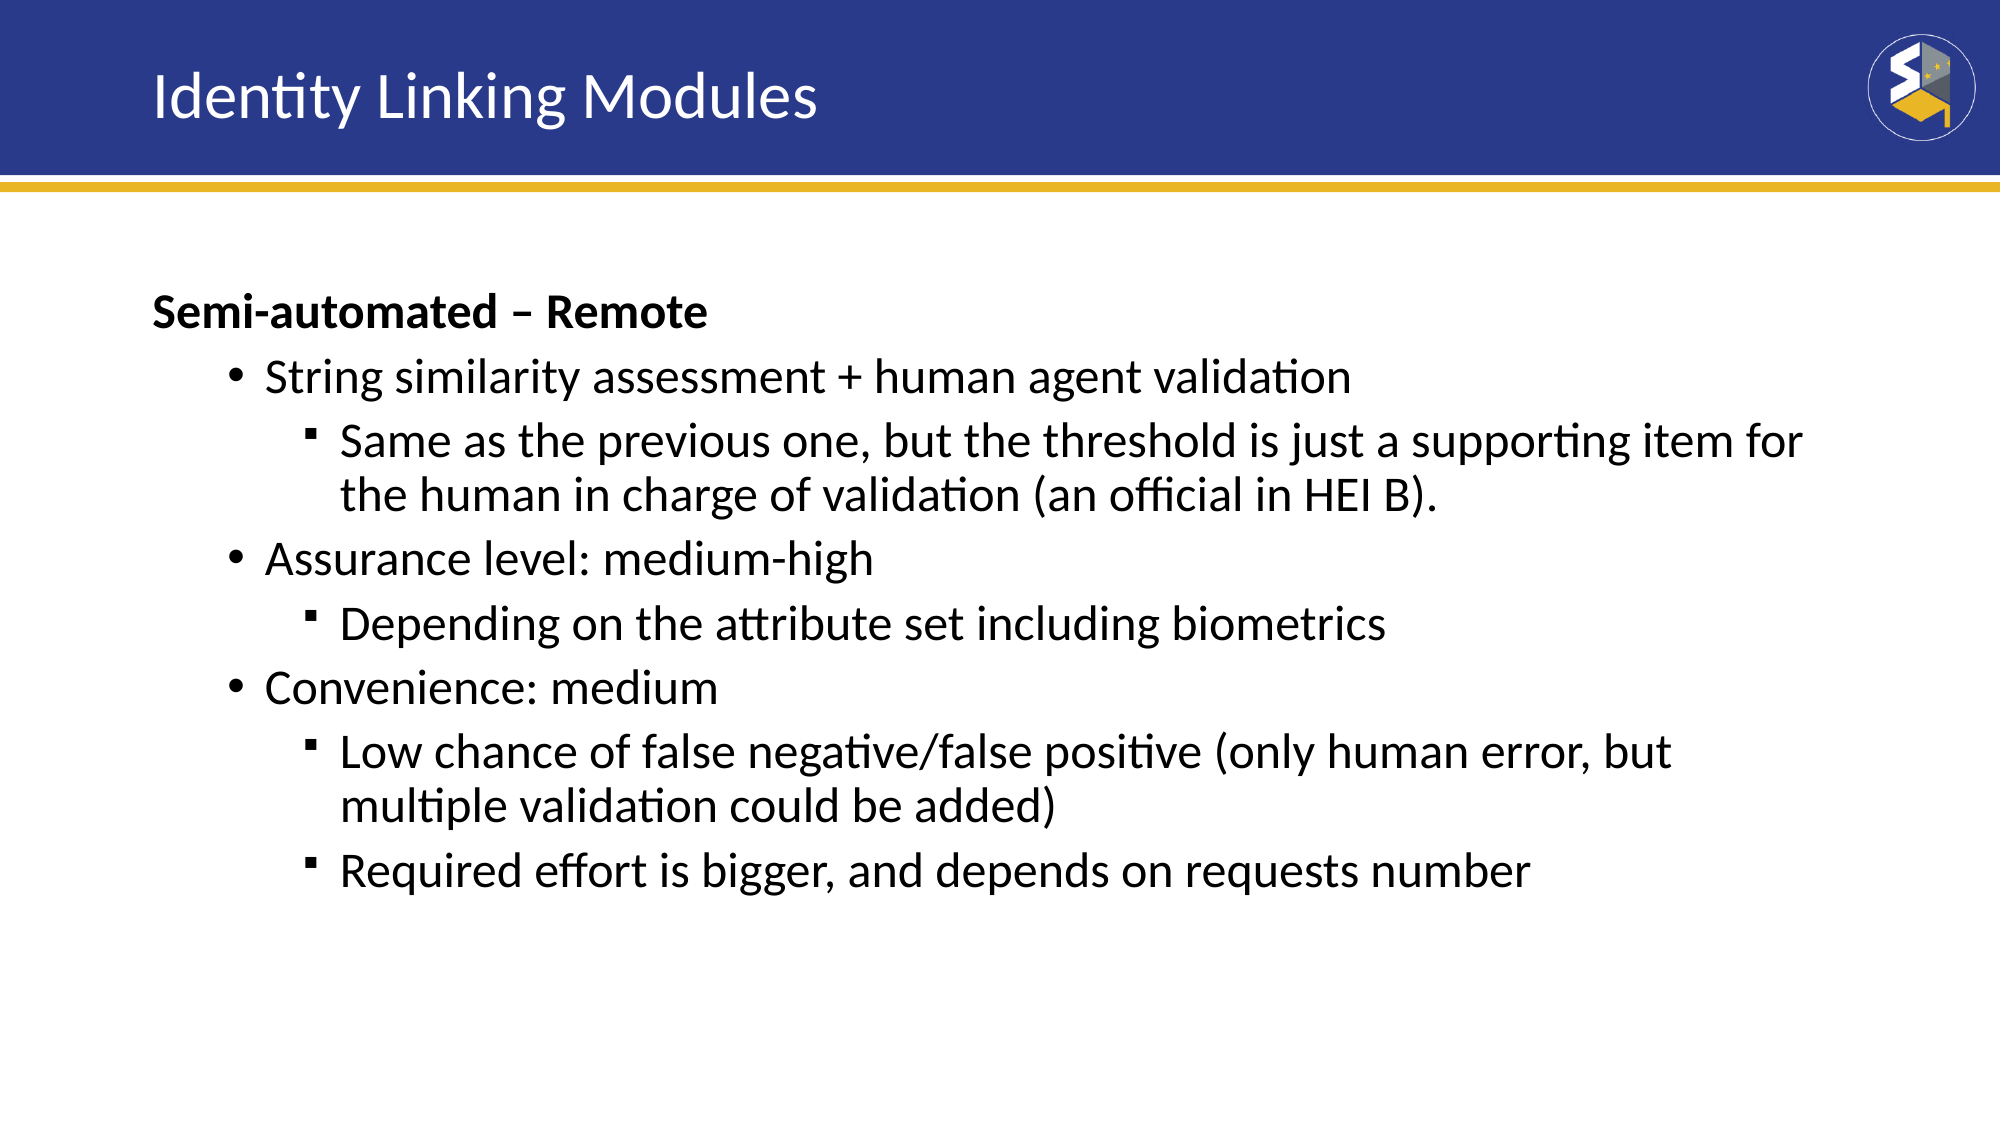

# Identity Linking Modules
Semi-automated – Remote
String similarity assessment + human agent validation
Same as the previous one, but the threshold is just a supporting item for the human in charge of validation (an official in HEI B).
Assurance level: medium-high
Depending on the attribute set including biometrics
Convenience: medium
Low chance of false negative/false positive (only human error, but multiple validation could be added)
Required effort is bigger, and depends on requests number